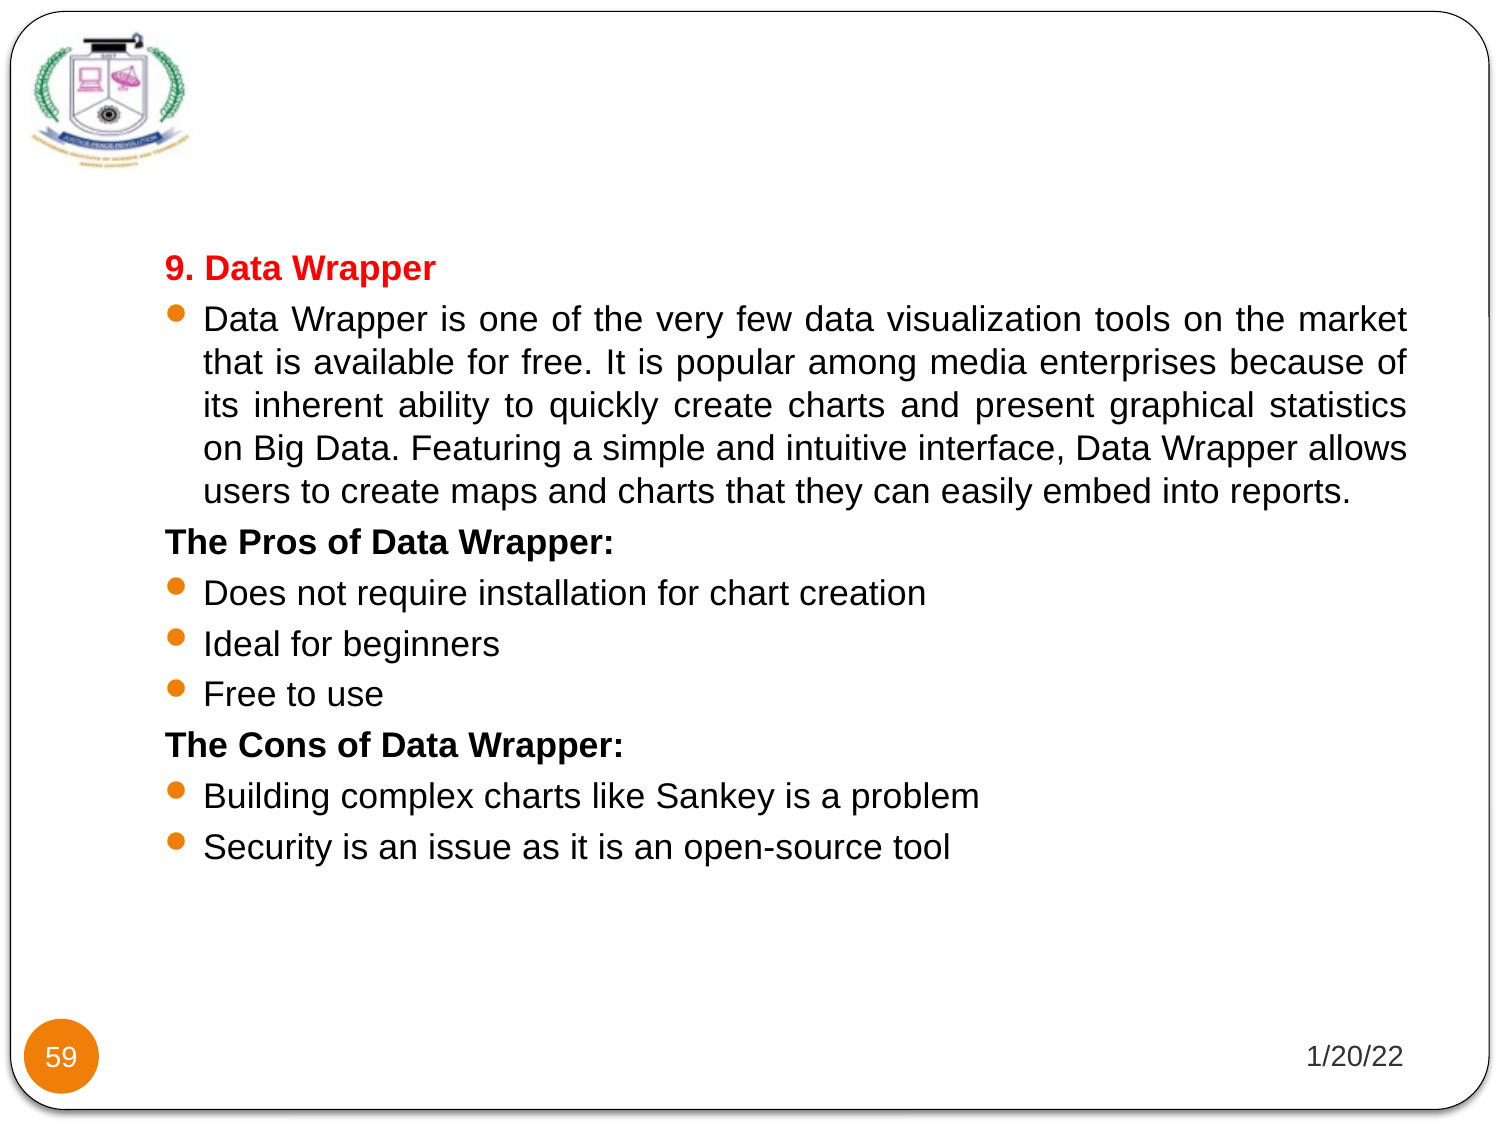

#
9. Data Wrapper
Data Wrapper is one of the very few data visualization tools on the market that is available for free. It is popular among media enterprises because of its inherent ability to quickly create charts and present graphical statistics on Big Data. Featuring a simple and intuitive interface, Data Wrapper allows users to create maps and charts that they can easily embed into reports.
The Pros of Data Wrapper:
Does not require installation for chart creation
Ideal for beginners
Free to use
The Cons of Data Wrapper:
Building complex charts like Sankey is a problem
Security is an issue as it is an open-source tool

1/20/22
59